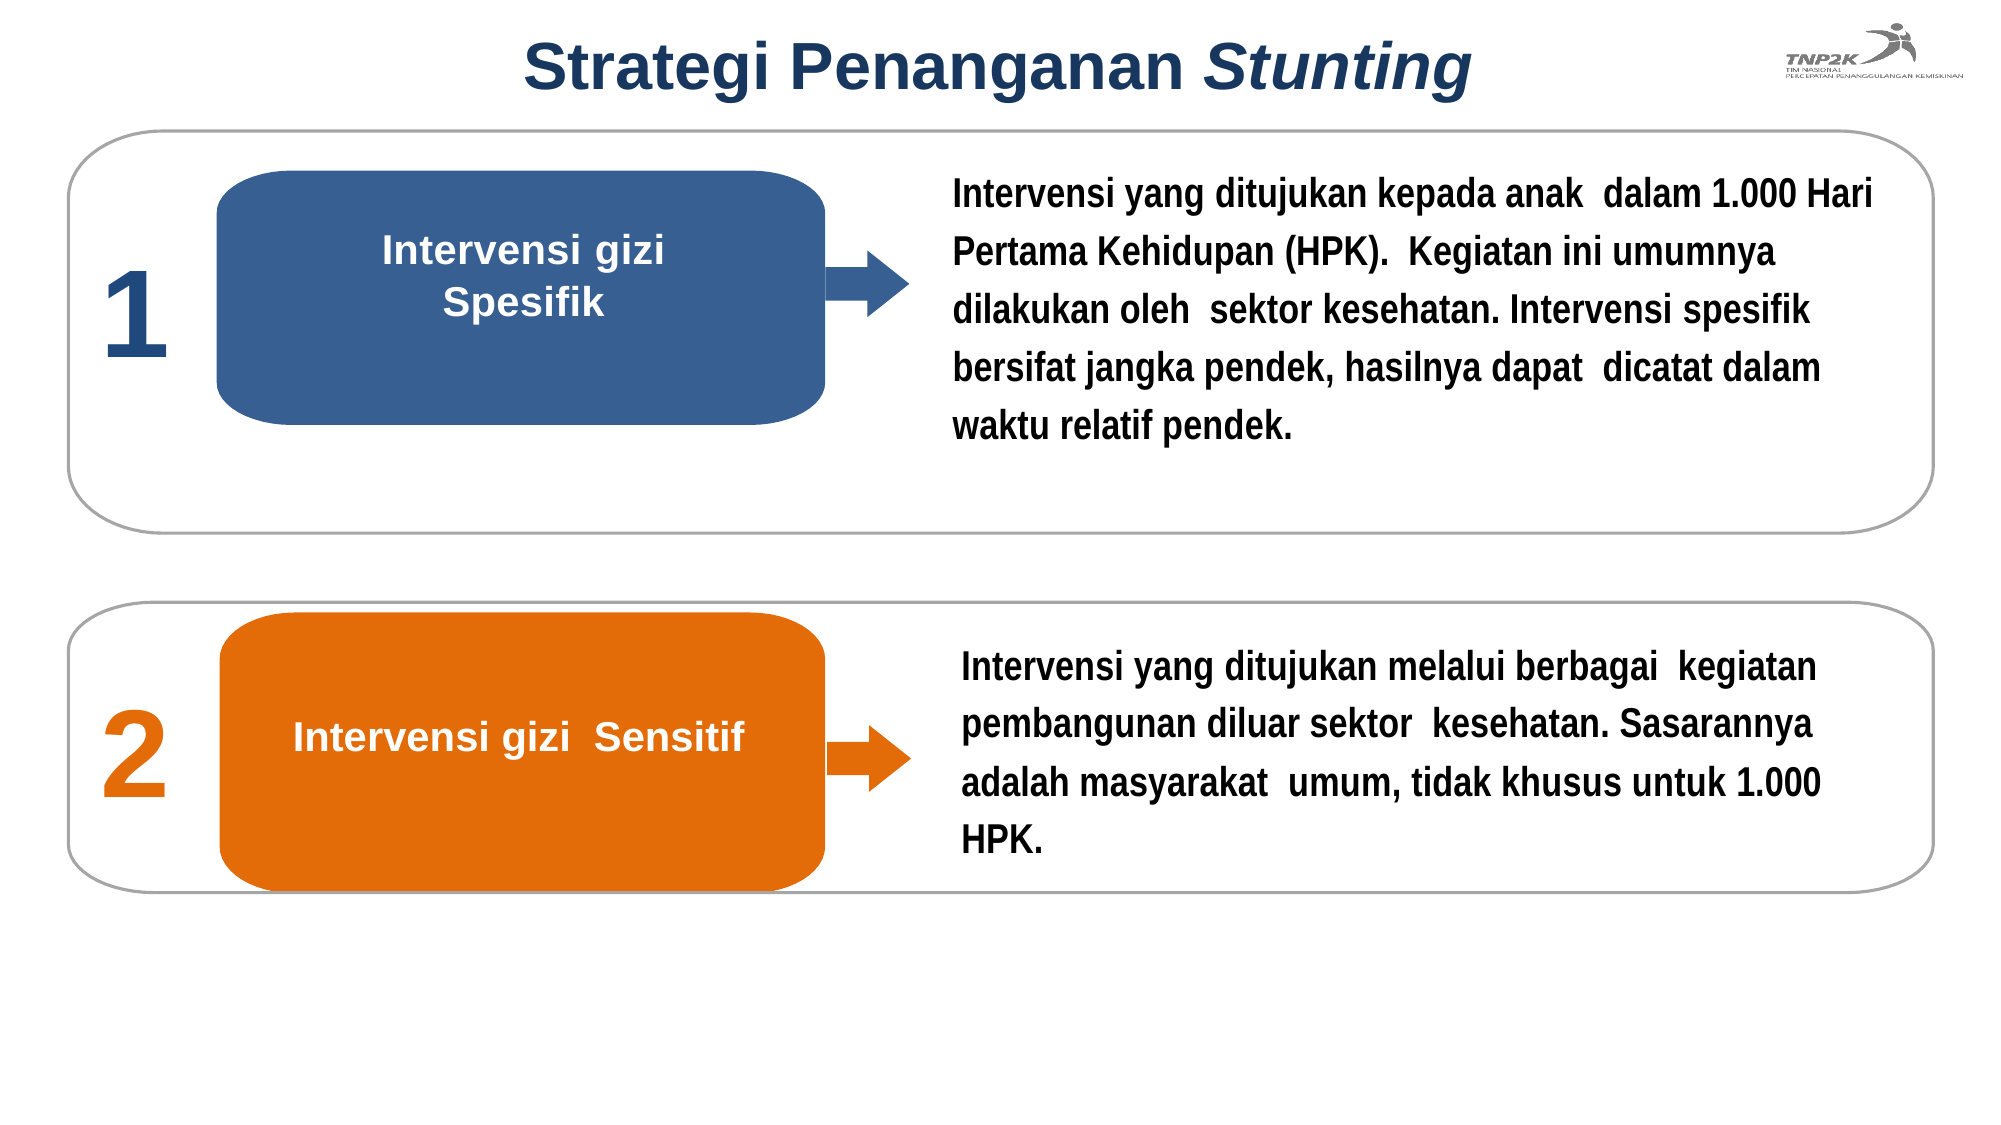

Strategi Penanganan Stunting

Intervensi yang ditujukan kepada anak  dalam 1.000 Hari Pertama Kehidupan (HPK).  Kegiatan ini umumnya dilakukan oleh  sektor kesehatan. Intervensi spesifik  bersifat jangka pendek, hasilnya dapat  dicatat dalam waktu relatif pendek.

Intervensi gizi
Spesifik

1

Intervensi yang ditujukan melalui berbagai  kegiatan pembangunan diluar sektor  kesehatan. Sasarannya adalah masyarakat  umum, tidak khusus untuk 1.000 HPK.
2
Intervensi gizi  Sensitif